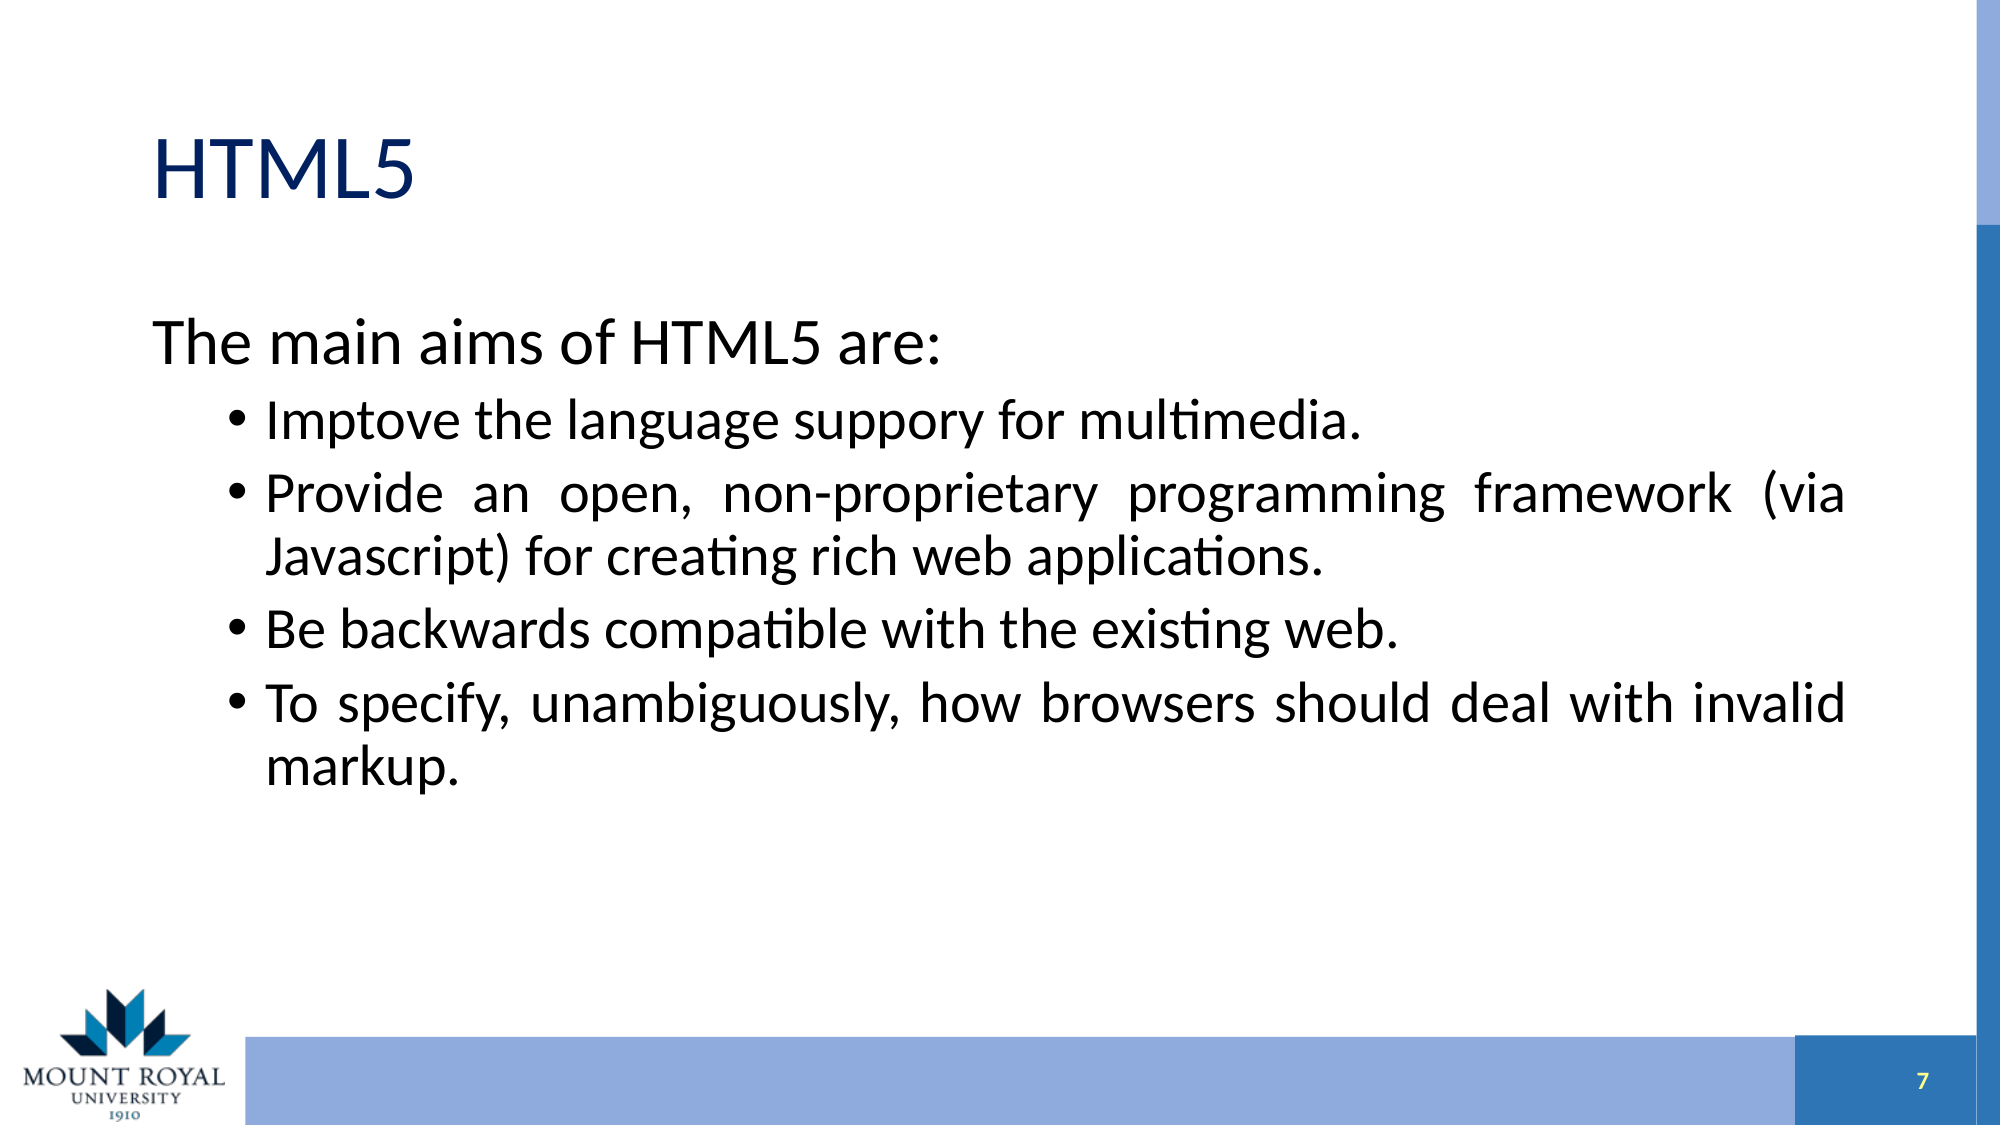

# HTML5
The main aims of HTML5 are:
Imptove the language suppory for multimedia.
Provide an open, non-proprietary programming framework (via Javascript) for creating rich web applications.
Be backwards compatible with the existing web.
To specify, unambiguously, how browsers should deal with invalid markup.
7